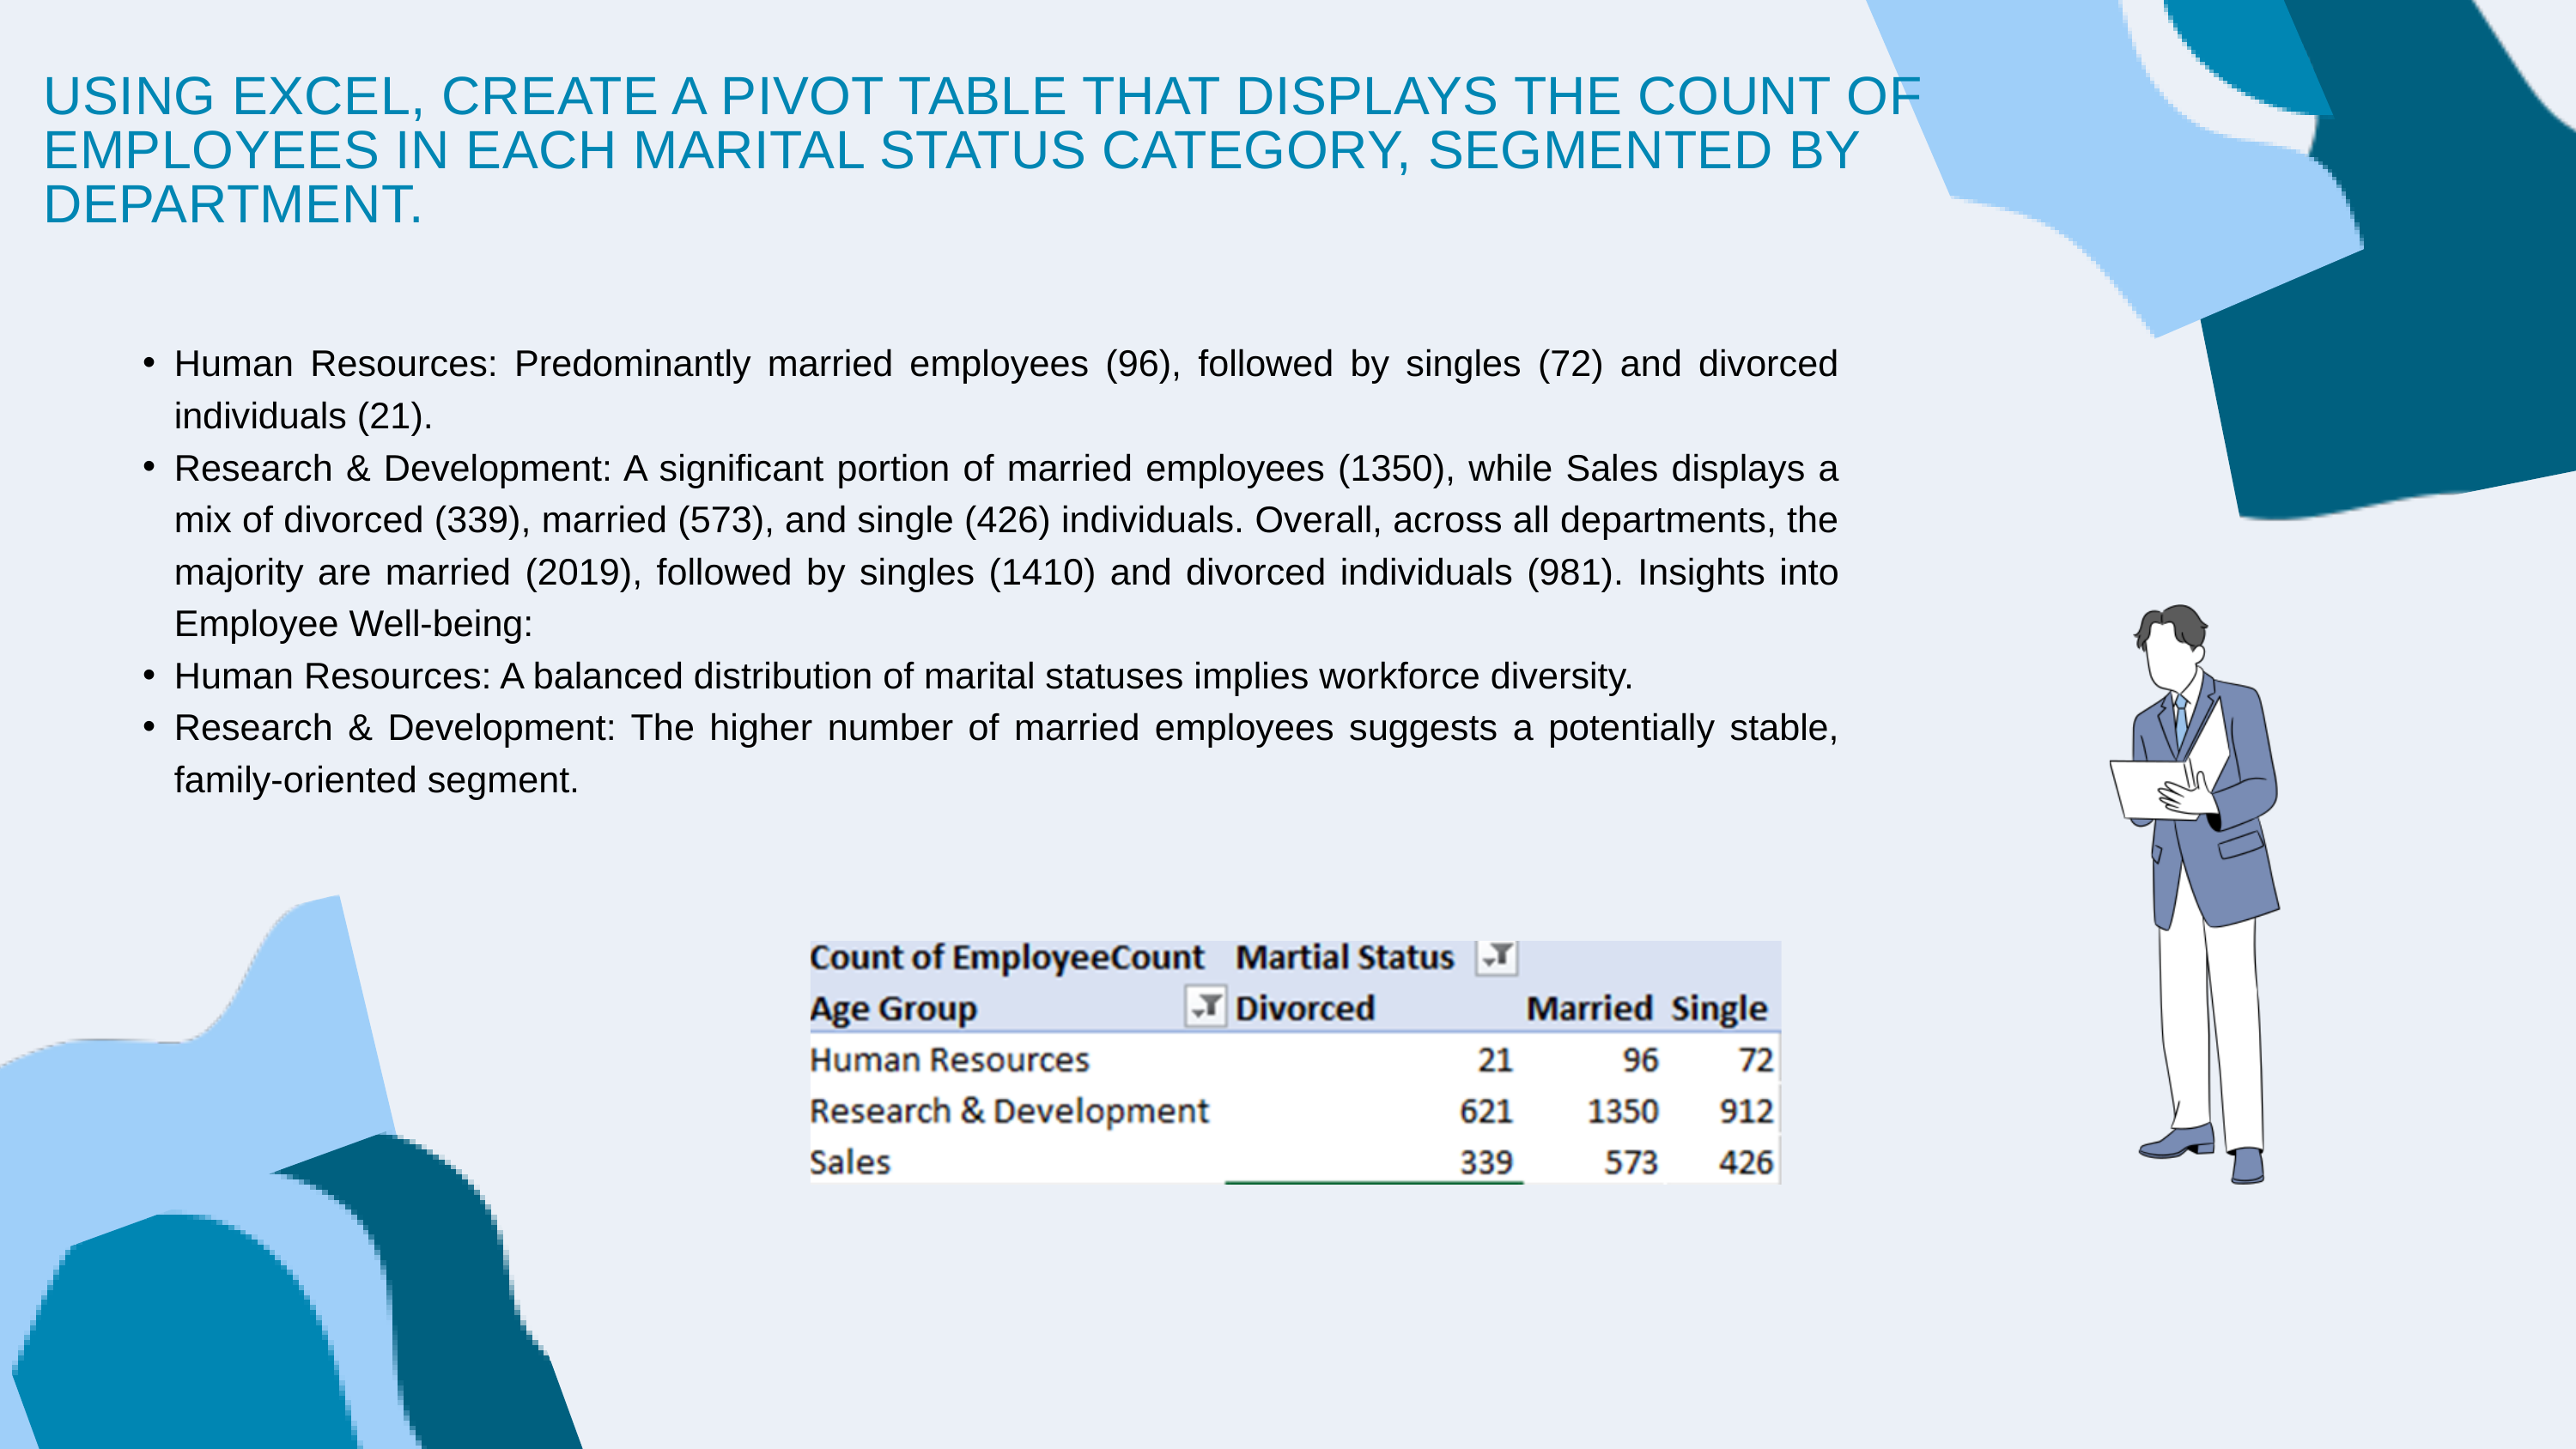

USING EXCEL, CREATE A PIVOT TABLE THAT DISPLAYS THE COUNT OF EMPLOYEES IN EACH MARITAL STATUS CATEGORY, SEGMENTED BY DEPARTMENT.

Human Resources: Predominantly married employees (96), followed by singles (72) and divorced individuals (21).
Research & Development: A significant portion of married employees (1350), while Sales displays a mix of divorced (339), married (573), and single (426) individuals. Overall, across all departments, the majority are married (2019), followed by singles (1410) and divorced individuals (981). Insights into Employee Well-being:
Human Resources: A balanced distribution of marital statuses implies workforce diversity.
Research & Development: The higher number of married employees suggests a potentially stable, family-oriented segment.